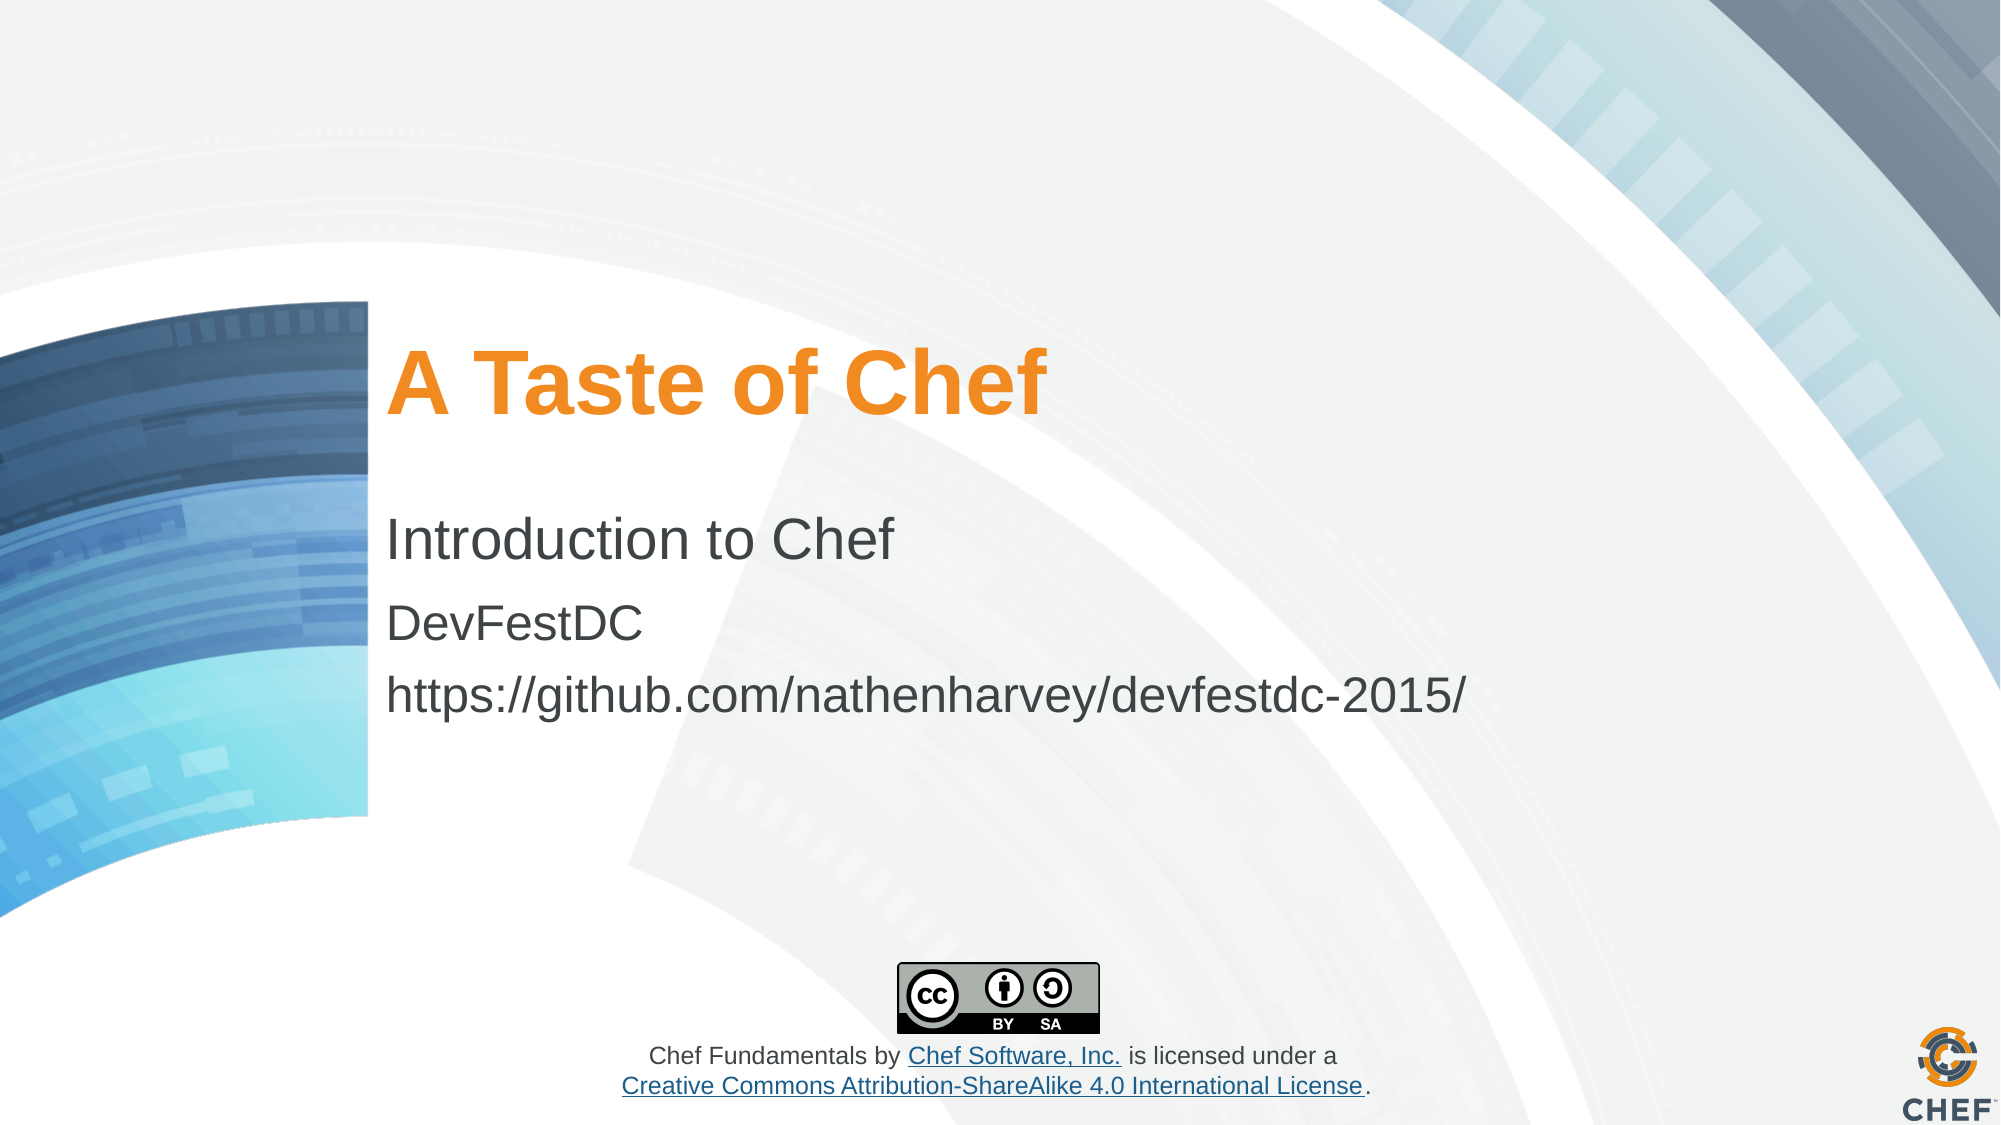

# A Taste of Chef
Introduction to Chef
DevFestDC
https://github.com/nathenharvey/devfestdc-2015/